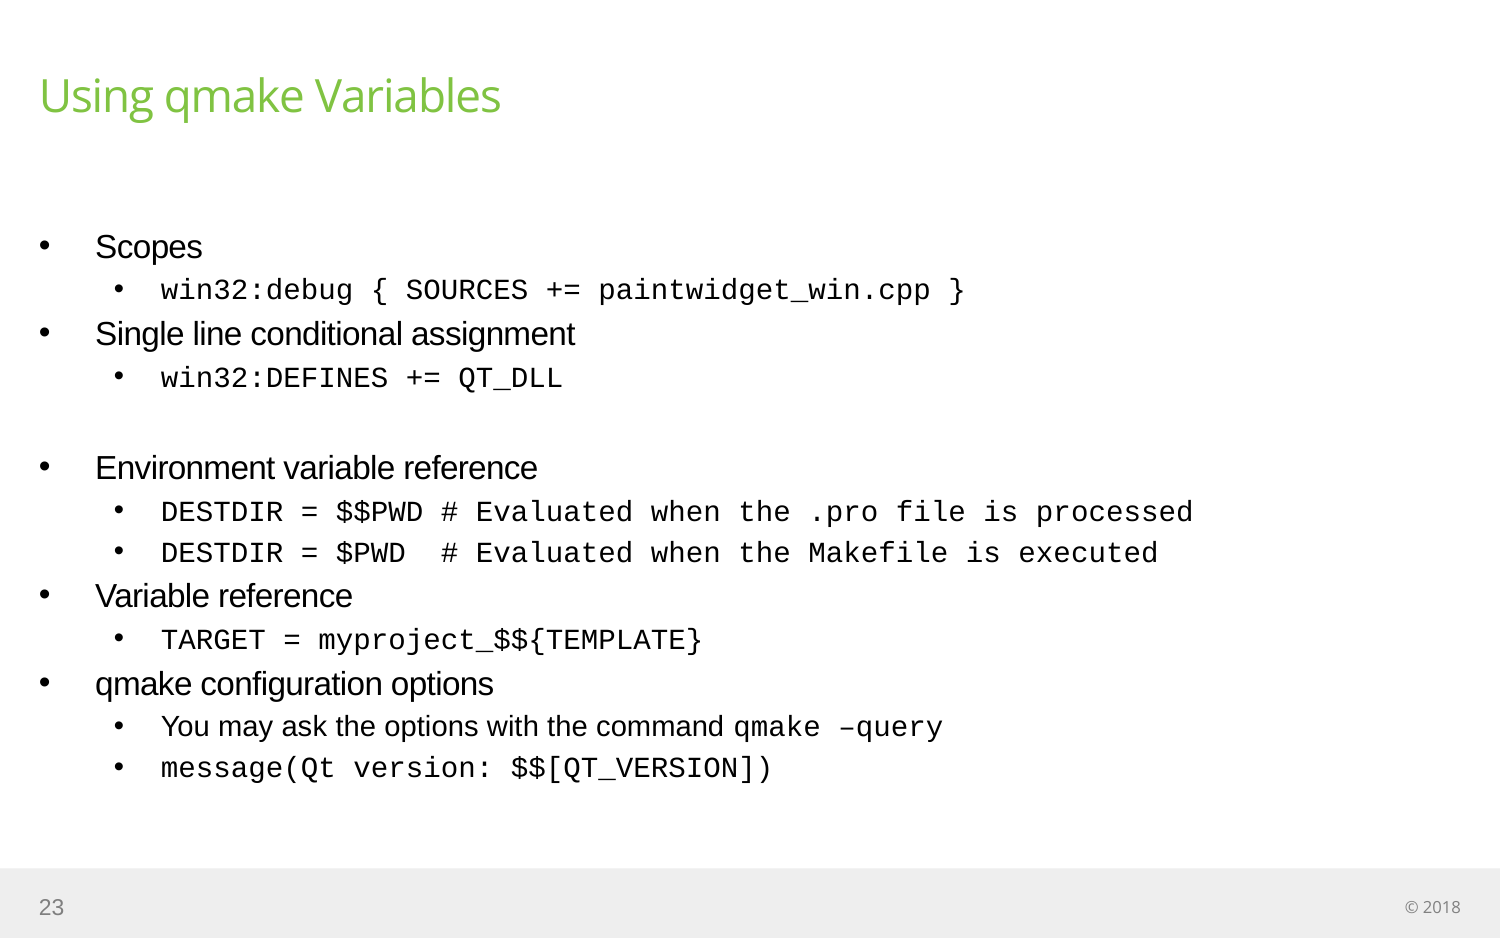

# Using qmake Variables
Scopes
win32:debug { SOURCES += paintwidget_win.cpp }
Single line conditional assignment
win32:DEFINES += QT_DLL

Environment variable reference
DESTDIR = $$PWD # Evaluated when the .pro file is processed
DESTDIR = $PWD  # Evaluated when the Makefile is executed
Variable reference
TARGET = myproject_$${TEMPLATE}
qmake configuration options
You may ask the options with the command qmake –query
message(Qt version: $$[QT_VERSION])

23
© 2018